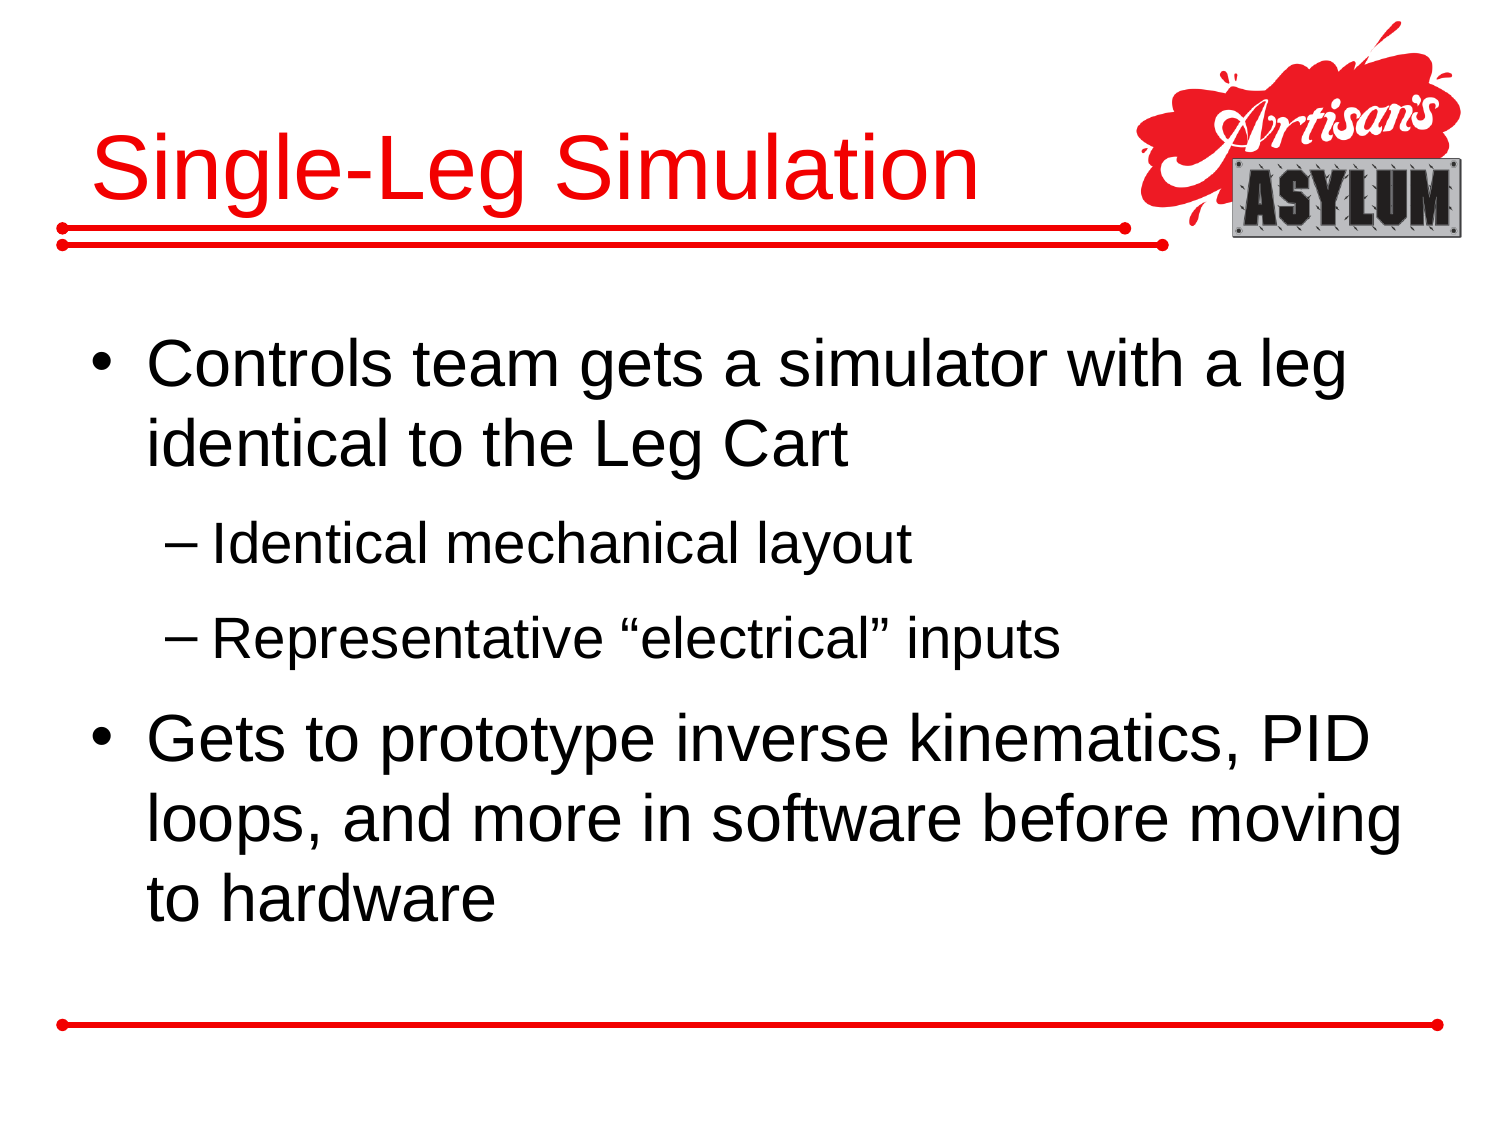

# Single-Leg Simulation
Controls team gets a simulator with a leg identical to the Leg Cart
Identical mechanical layout
Representative “electrical” inputs
Gets to prototype inverse kinematics, PID loops, and more in software before moving to hardware